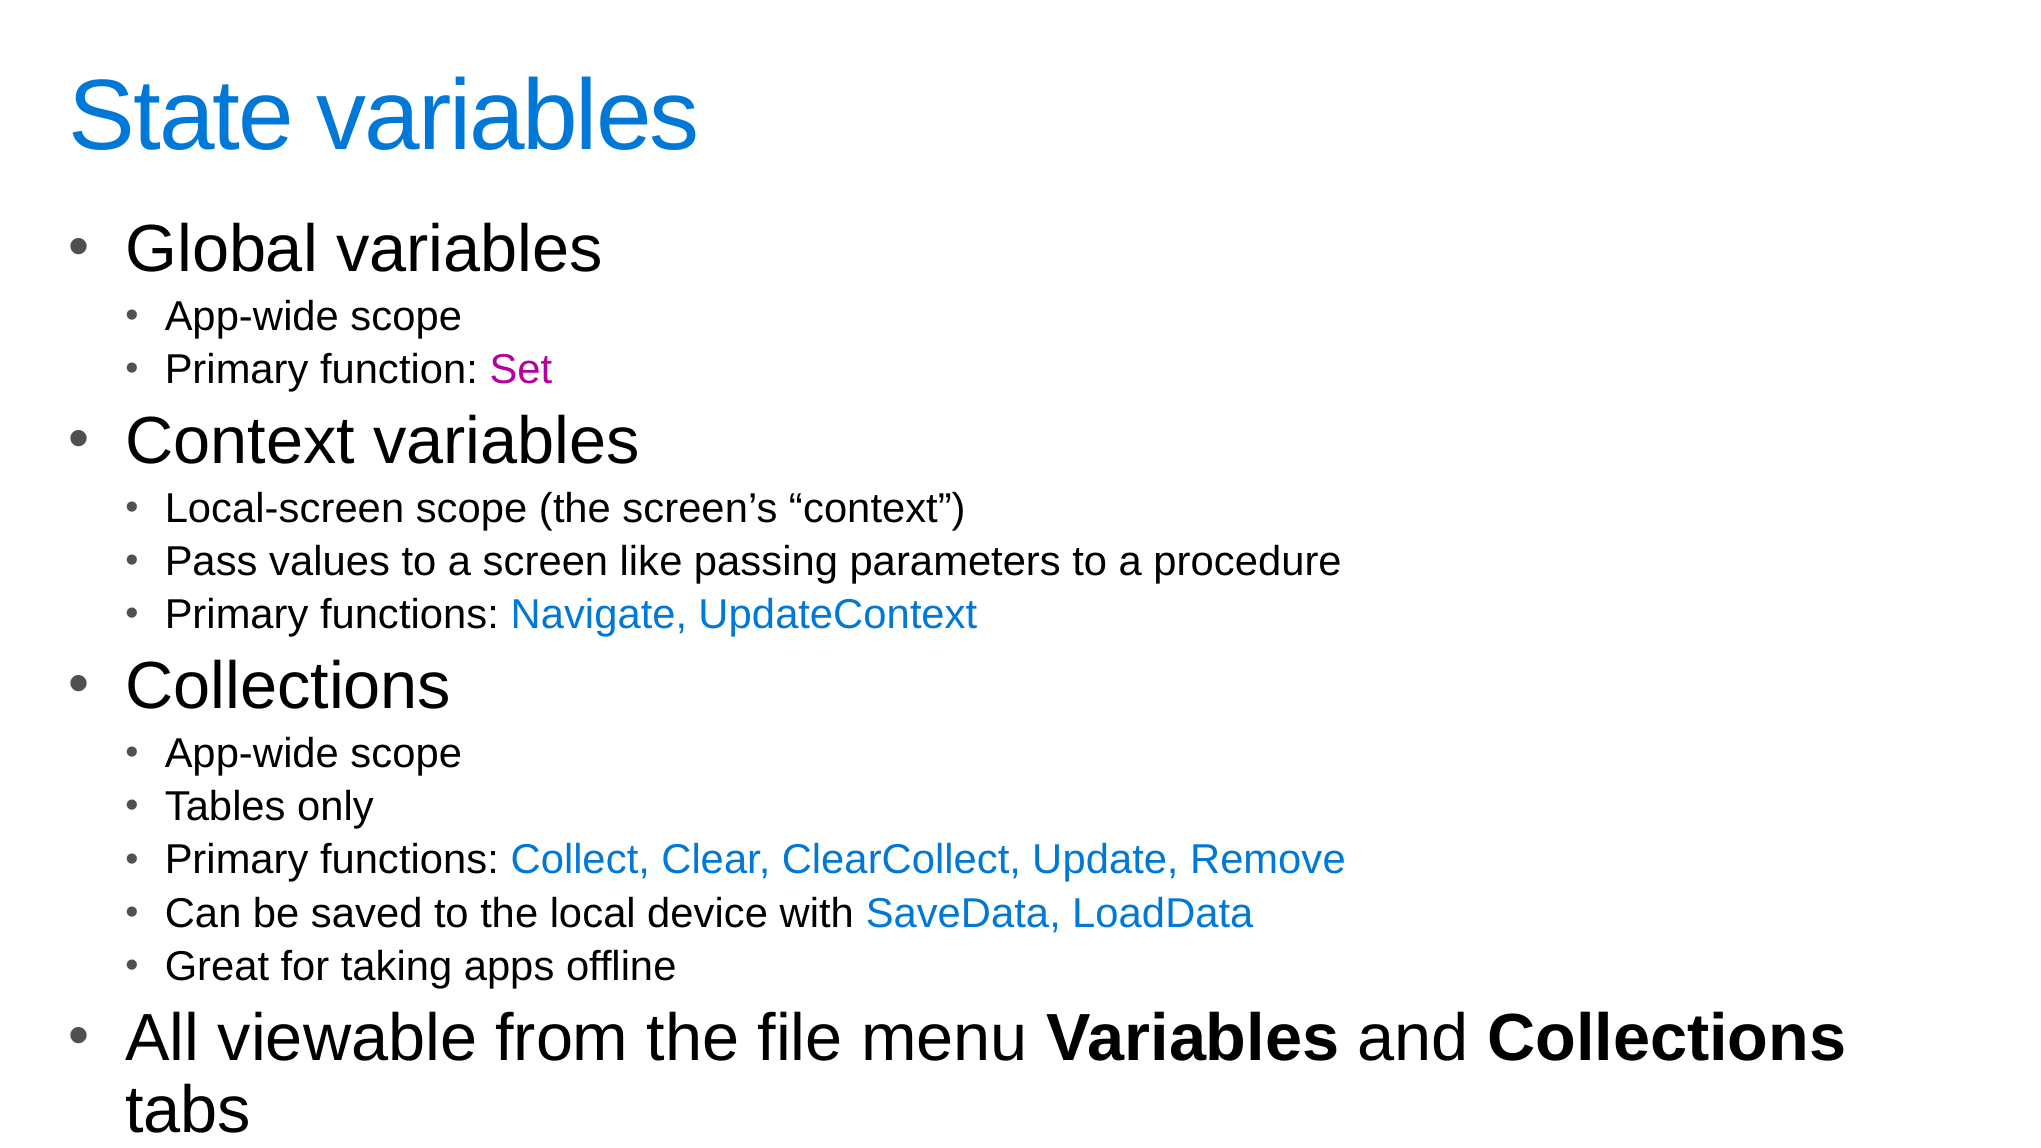

# State variables
Global variables
App-wide scope
Primary function: Set
Context variables
Local-screen scope (the screen’s “context”)
Pass values to a screen like passing parameters to a procedure
Primary functions: Navigate, UpdateContext
Collections
App-wide scope
Tables only
Primary functions: Collect, Clear, ClearCollect, Update, Remove
Can be saved to the local device with SaveData, LoadData
Great for taking apps offline
All viewable from the file menu Variables and Collections tabs